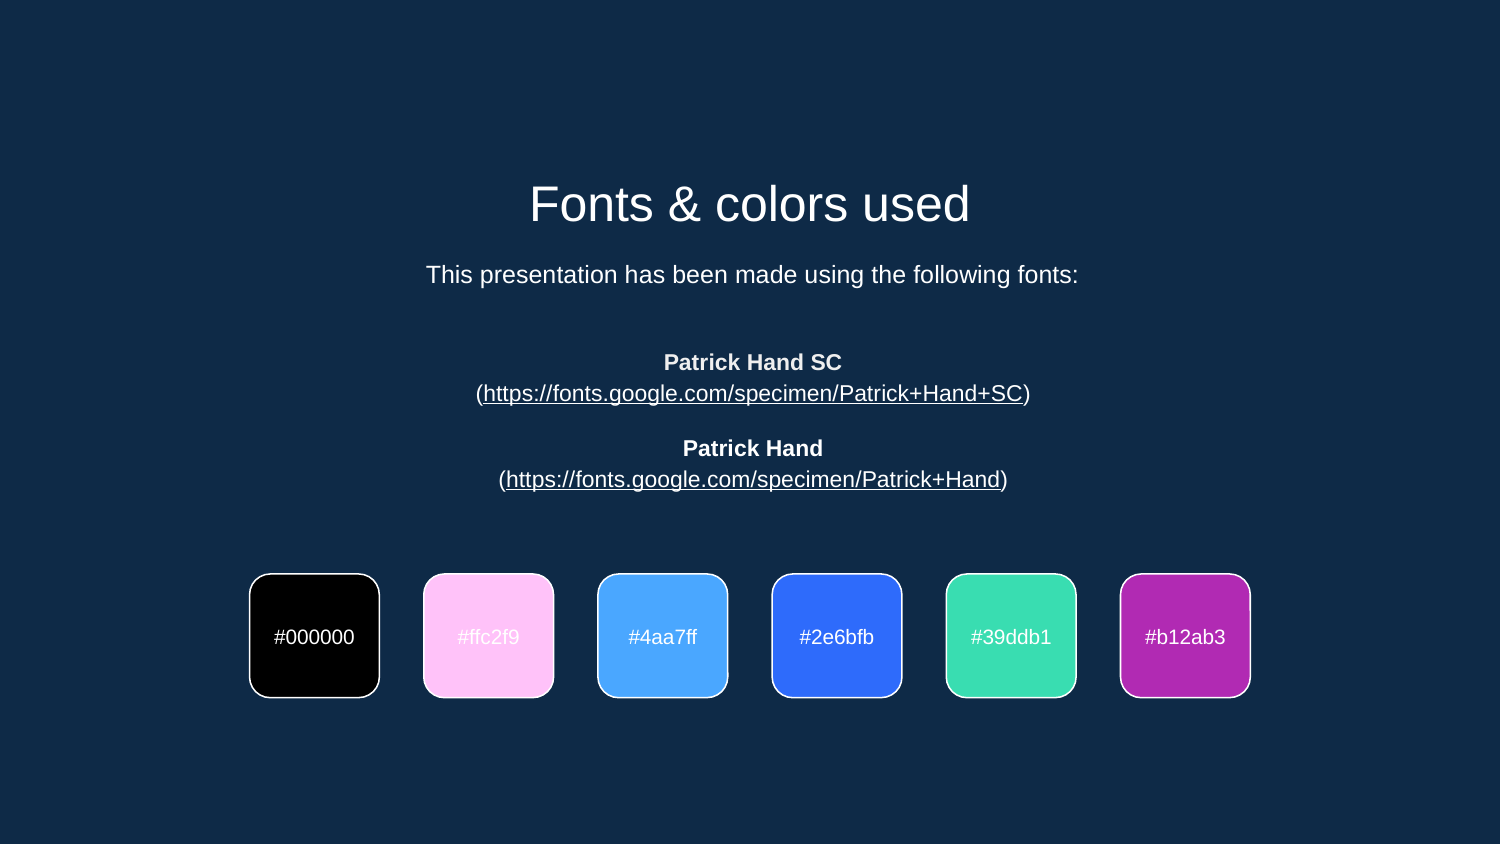

Fonts & colors used
This presentation has been made using the following fonts:

Patrick Hand SC
(https://fonts.google.com/specimen/Patrick+Hand+SC)

Patrick Hand
(https://fonts.google.com/specimen/Patrick+Hand)

#b12ab3
#000000
#ffc2f9
#4aa7ff
#2e6bfb
#39ddb1